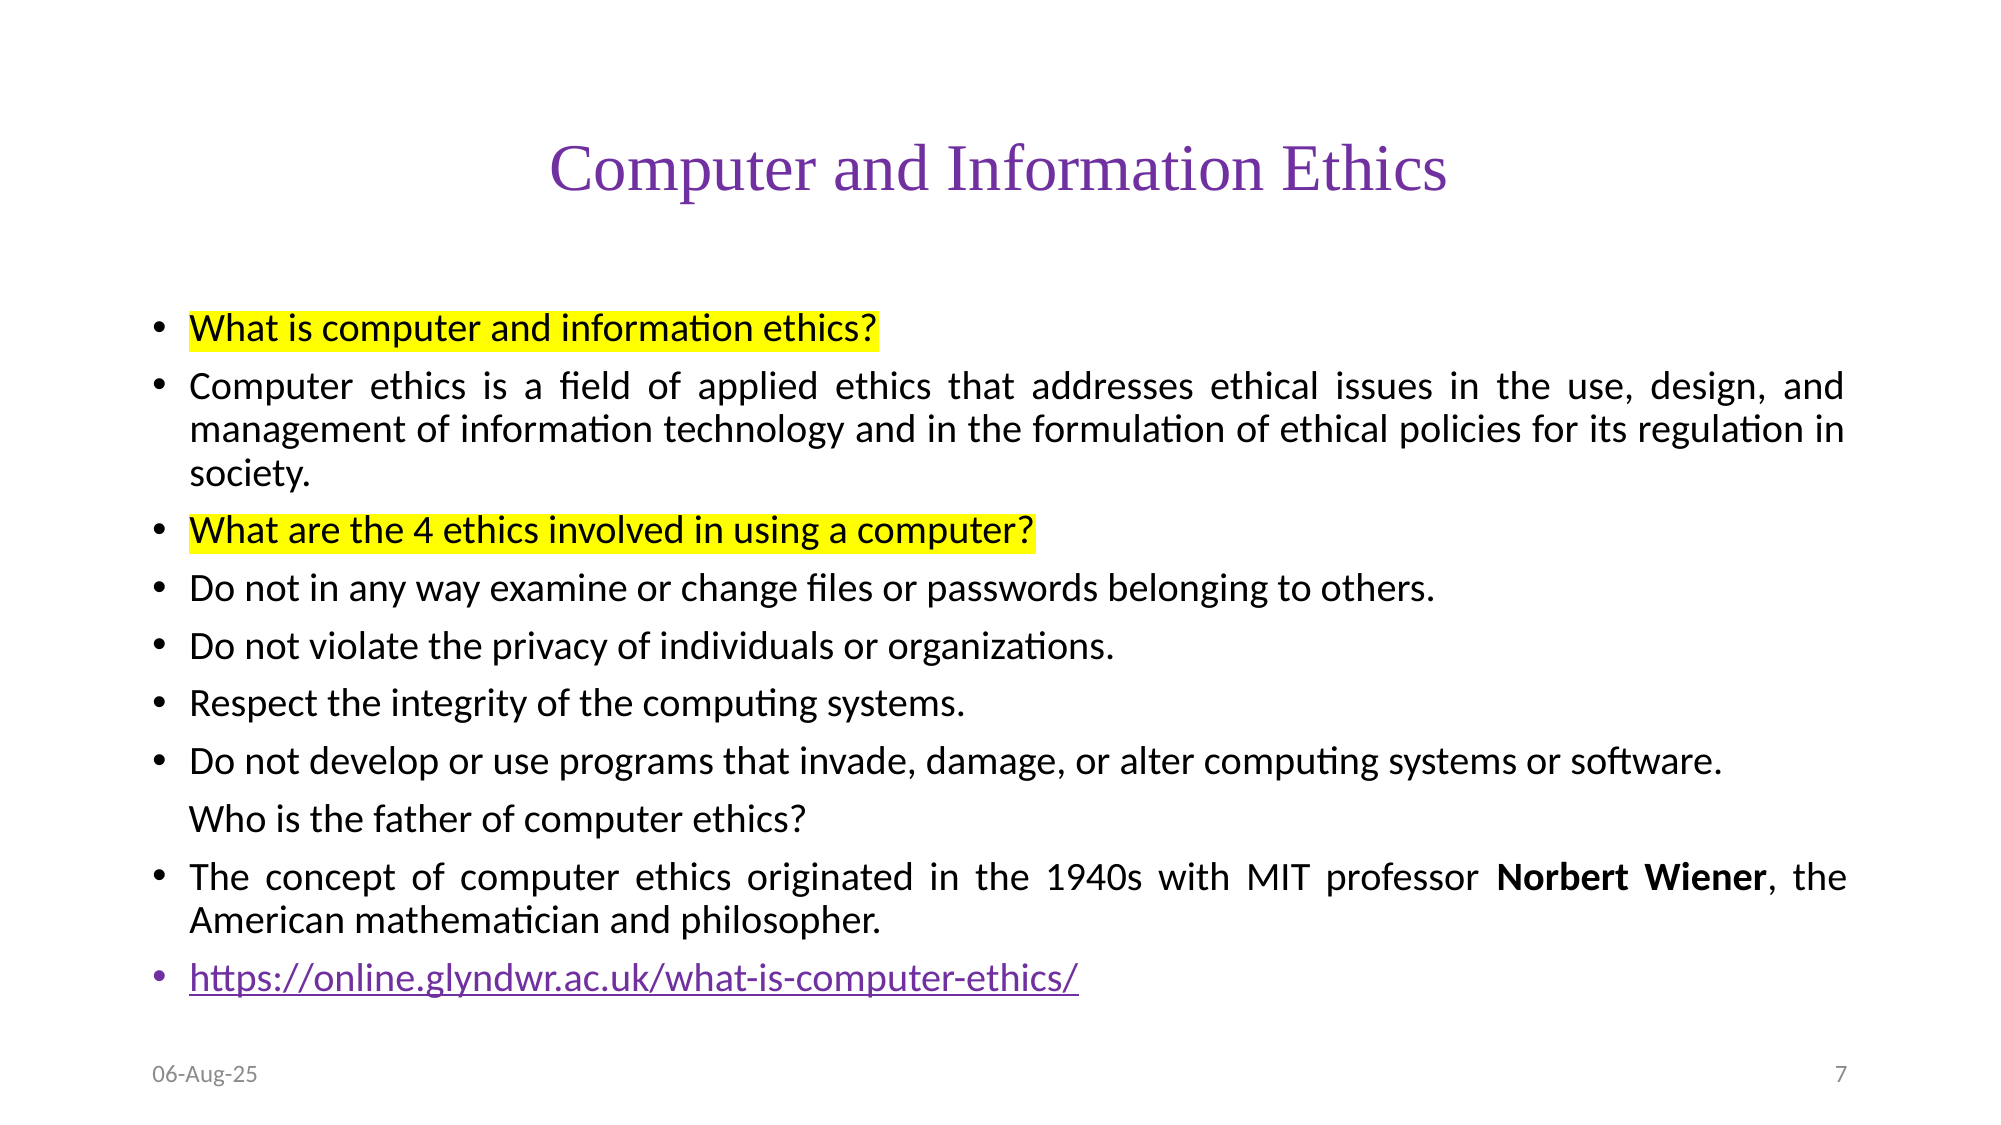

# Computer and Information Ethics
What is computer and information ethics?
Computer ethics is a field of applied ethics that addresses ethical issues in the use, design, and management of information technology and in the formulation of ethical policies for its regulation in society.
What are the 4 ethics involved in using a computer?
Do not in any way examine or change files or passwords belonging to others.
Do not violate the privacy of individuals or organizations.
Respect the integrity of the computing systems.
Do not develop or use programs that invade, damage, or alter computing systems or software.
    Who is the father of computer ethics?
The concept of computer ethics originated in the 1940s with MIT professor Norbert Wiener, the American mathematician and philosopher.
https://online.glyndwr.ac.uk/what-is-computer-ethics/

06-Aug-25
7